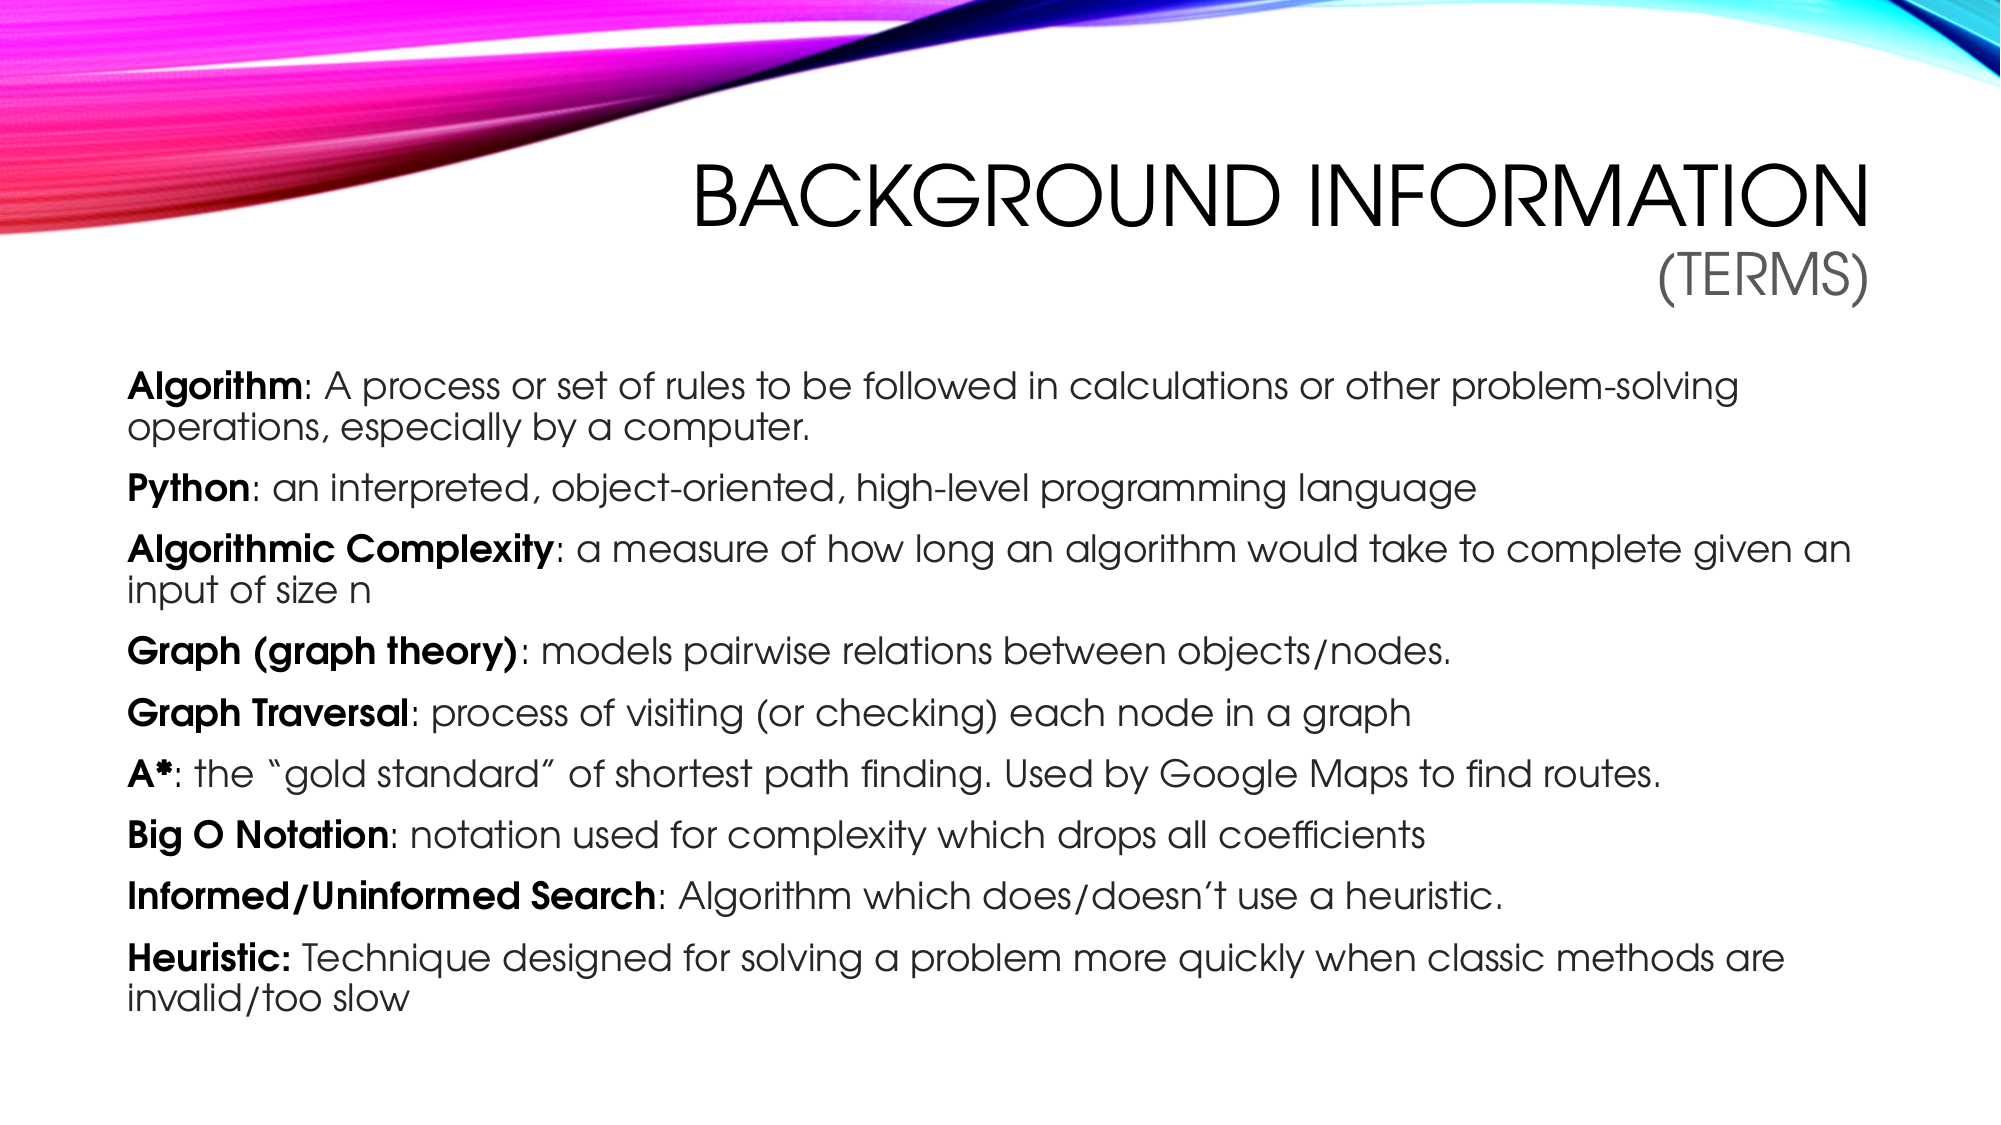

# Background Information (TERMS)
Algorithm: A process or set of rules to be followed in calculations or other problem-solving operations, especially by a computer.
Python: an interpreted, object-oriented, high-level programming language
Algorithmic Complexity: a measure of how long an algorithm would take to complete given an input of size n
Graph (graph theory): models pairwise relations between objects/nodes.
Graph Traversal: process of visiting (or checking) each node in a graph
A*: the “gold standard” of shortest path finding. Used by Google Maps to find routes.
Big O Notation: notation used for complexity which drops all coefficients
Informed/Uninformed Search: Algorithm which does/doesn’t use a heuristic.
Heuristic: Technique designed for solving a problem more quickly when classic methods are invalid/too slow